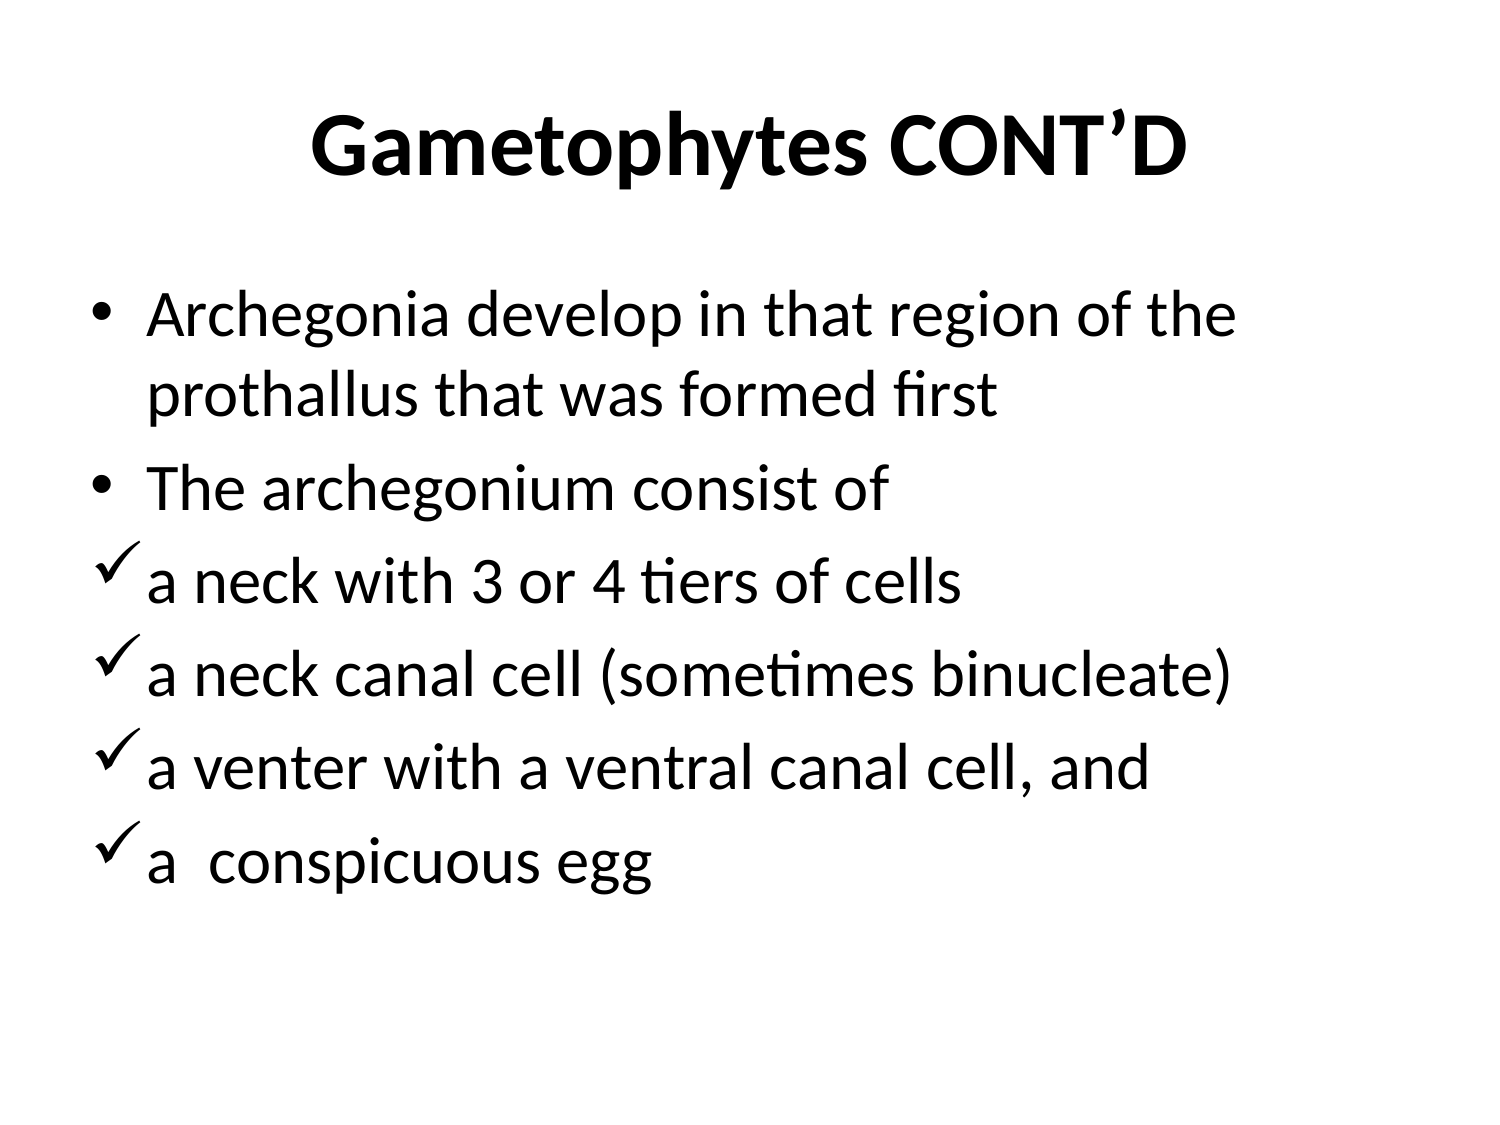

# Gametophytes CONT’D
Archegonia develop in that region of the prothallus that was formed first
The archegonium consist of
a neck with 3 or 4 tiers of cells
a neck canal cell (sometimes binucleate)
a venter with a ventral canal cell, and
a  conspicuous egg